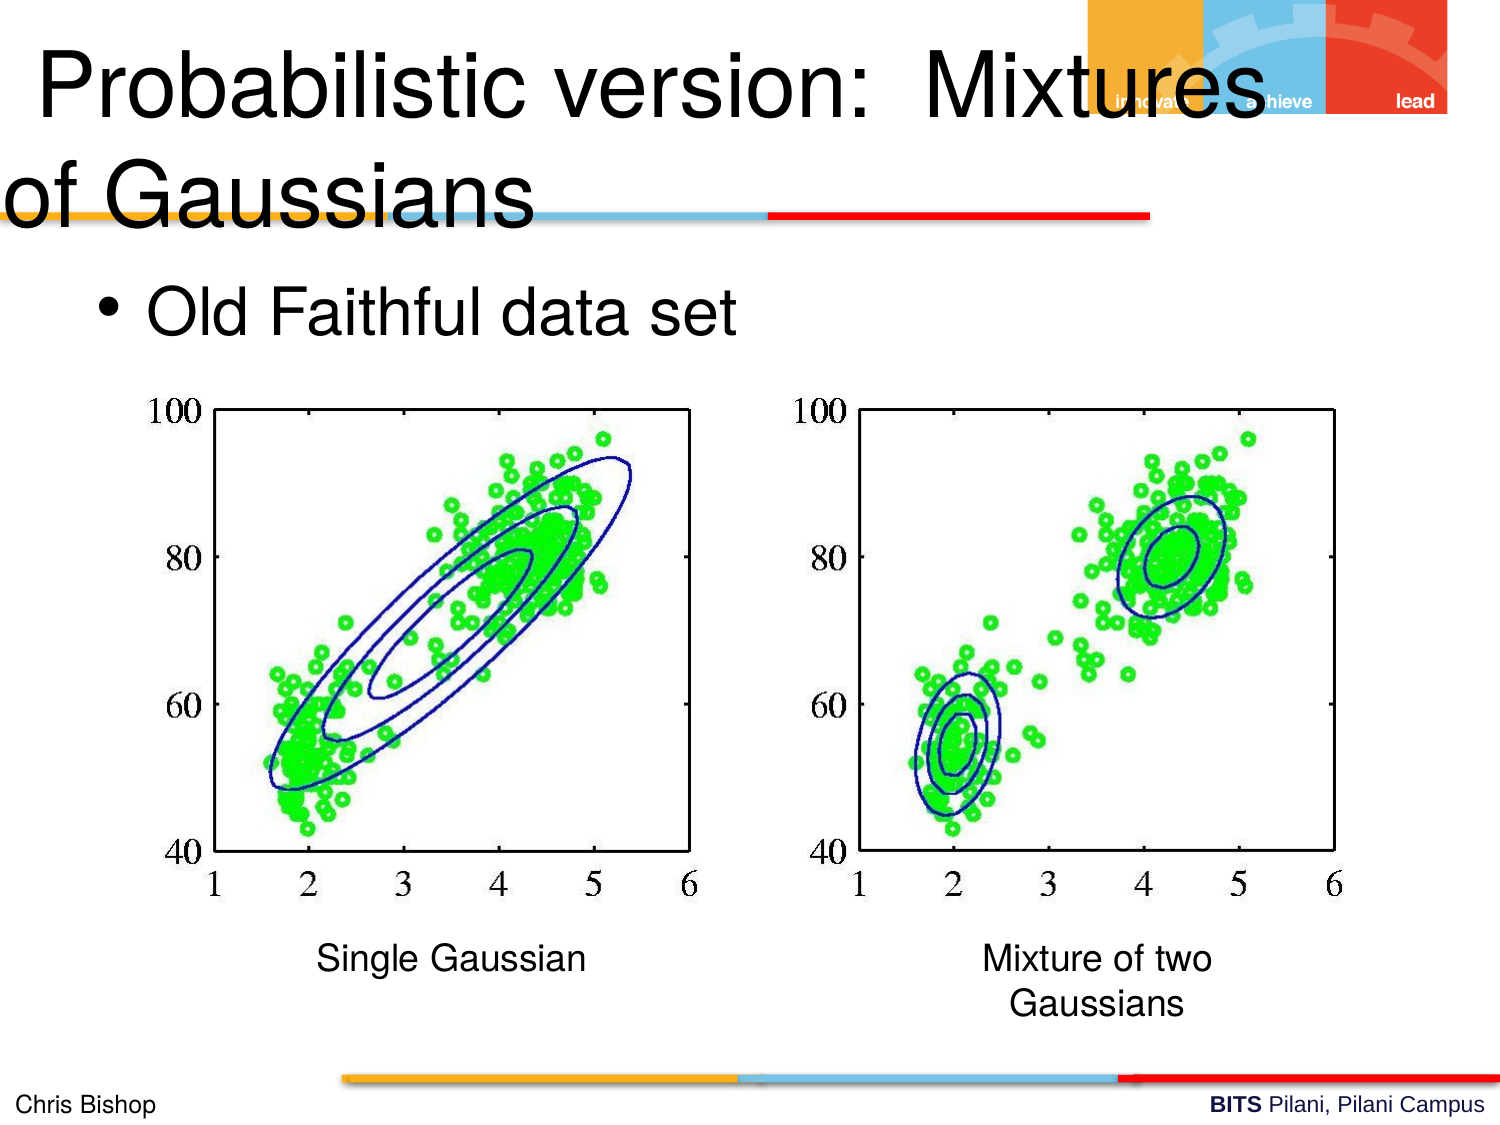

Probabilistic version:  Mixtures of Gaussians
Old Faithful data set

Single Gaussian
Mixture of two
Gaussians
Chris Bishop